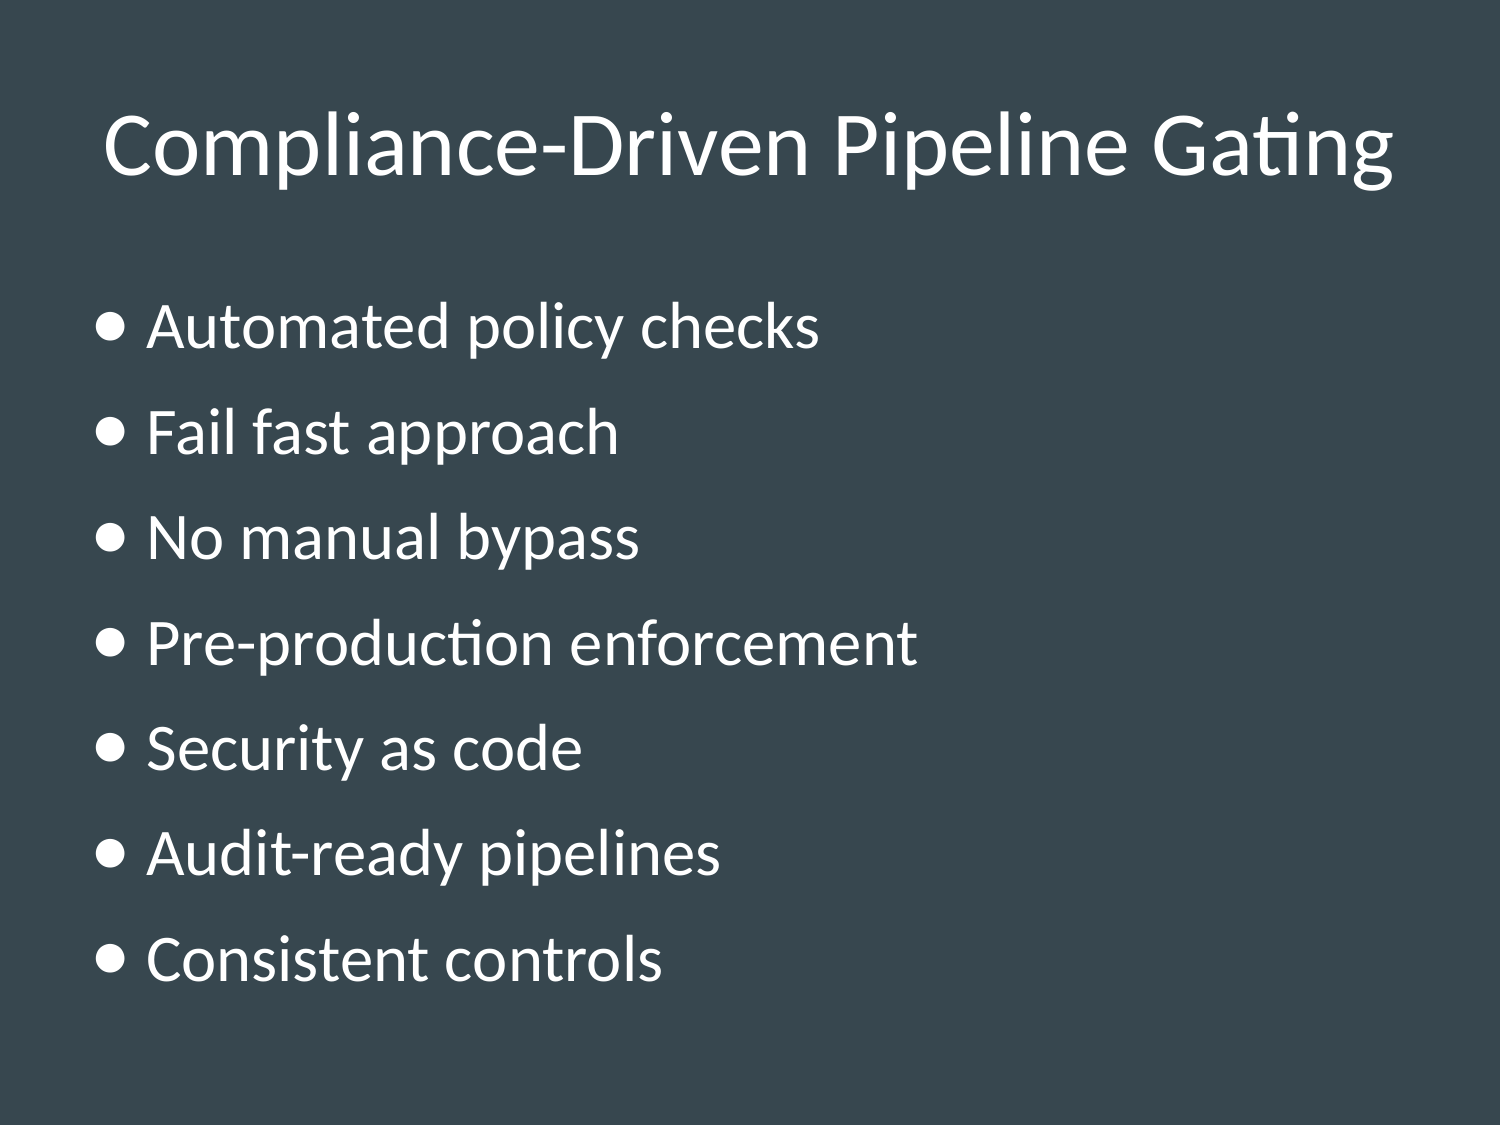

# Compliance-Driven Pipeline Gating
Automated policy checks
Fail fast approach
No manual bypass
Pre-production enforcement
Security as code
Audit-ready pipelines
Consistent controls